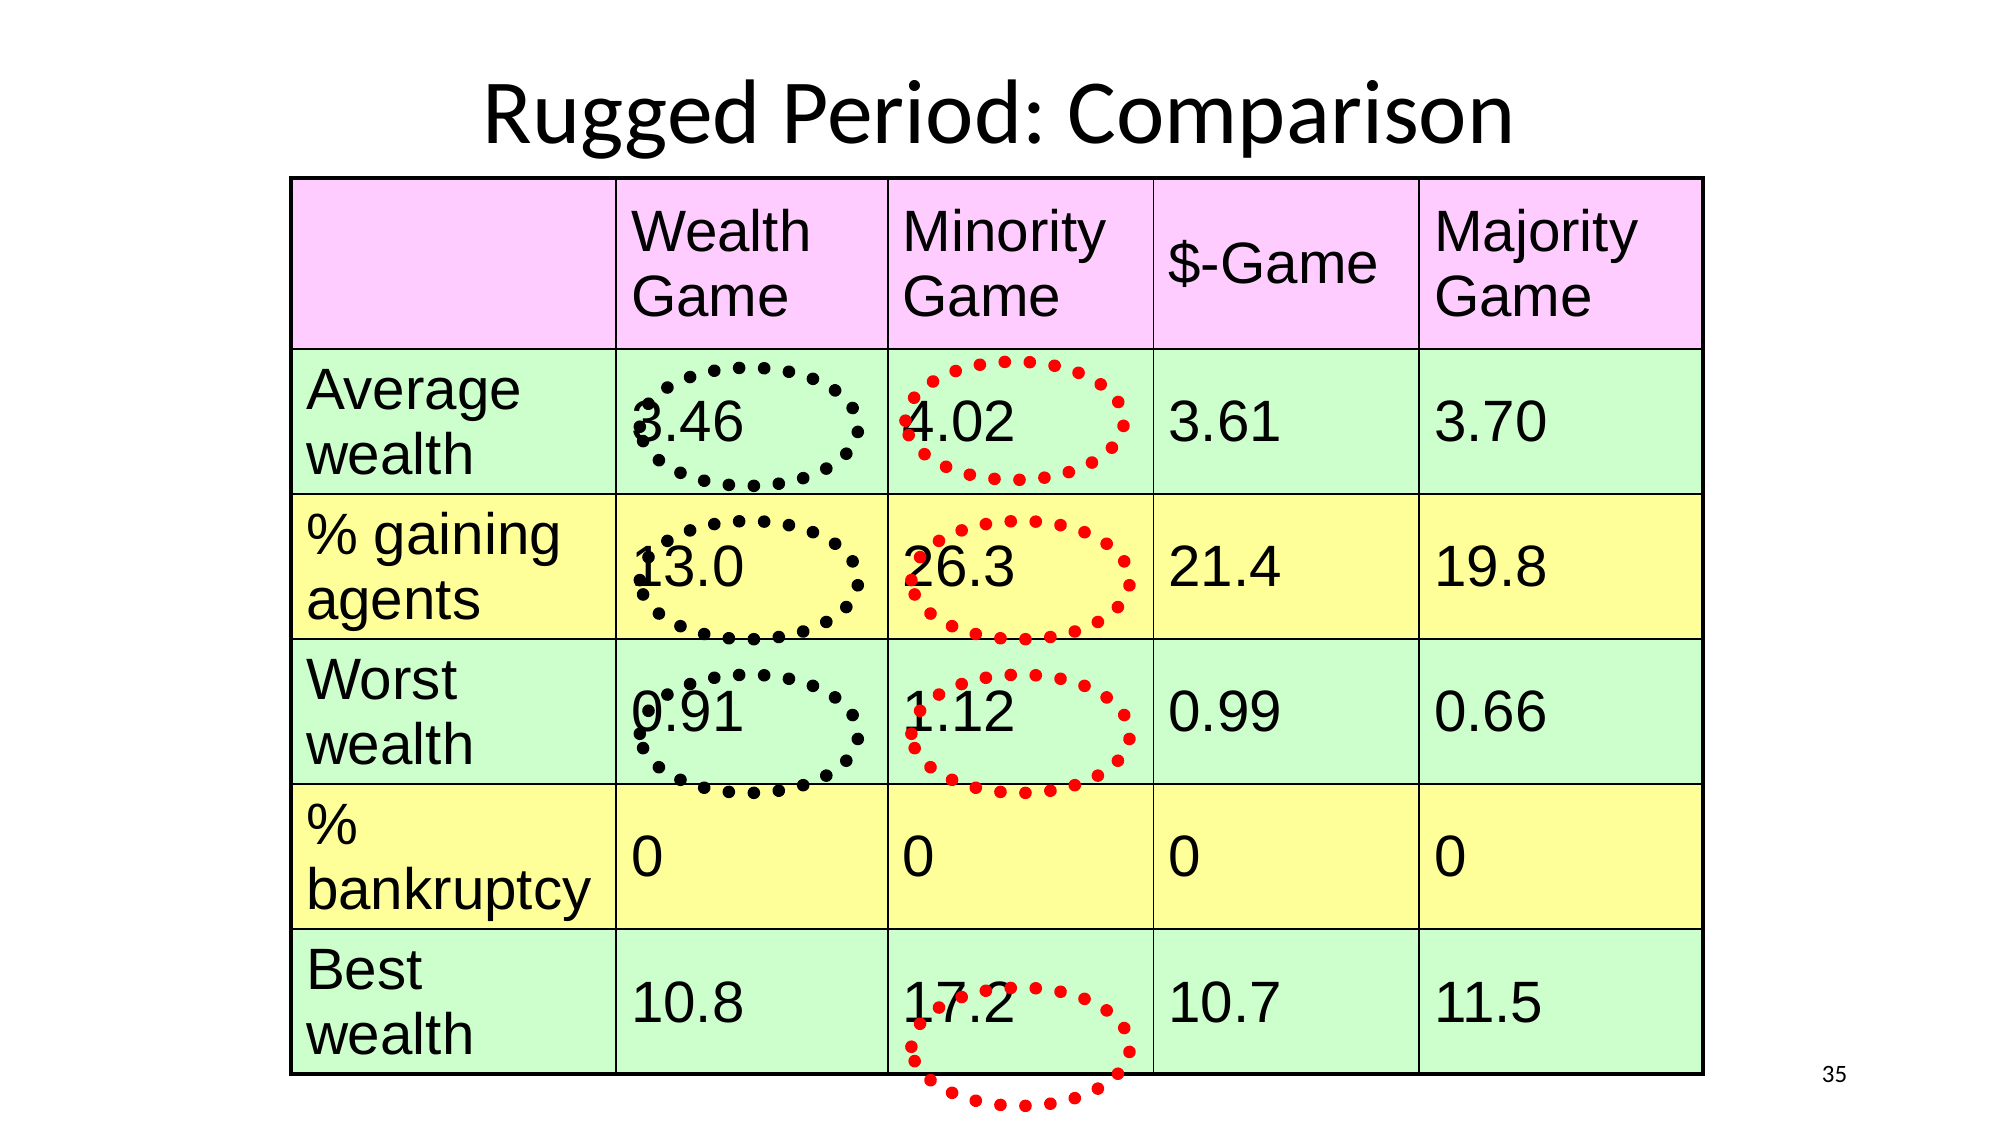

# Rugged Period: Comparison
|  | Wealth Game | Minority Game | $-Game | Majority Game |
| --- | --- | --- | --- | --- |
| Average wealth | 3.46 | 4.02 | 3.61 | 3.70 |
| % gaining agents | 13.0 | 26.3 | 21.4 | 19.8 |
| Worst wealth | 0.91 | 1.12 | 0.99 | 0.66 |
| % bankruptcy | 0 | 0 | 0 | 0 |
| Best wealth | 10.8 | 17.2 | 10.7 | 11.5 |

35